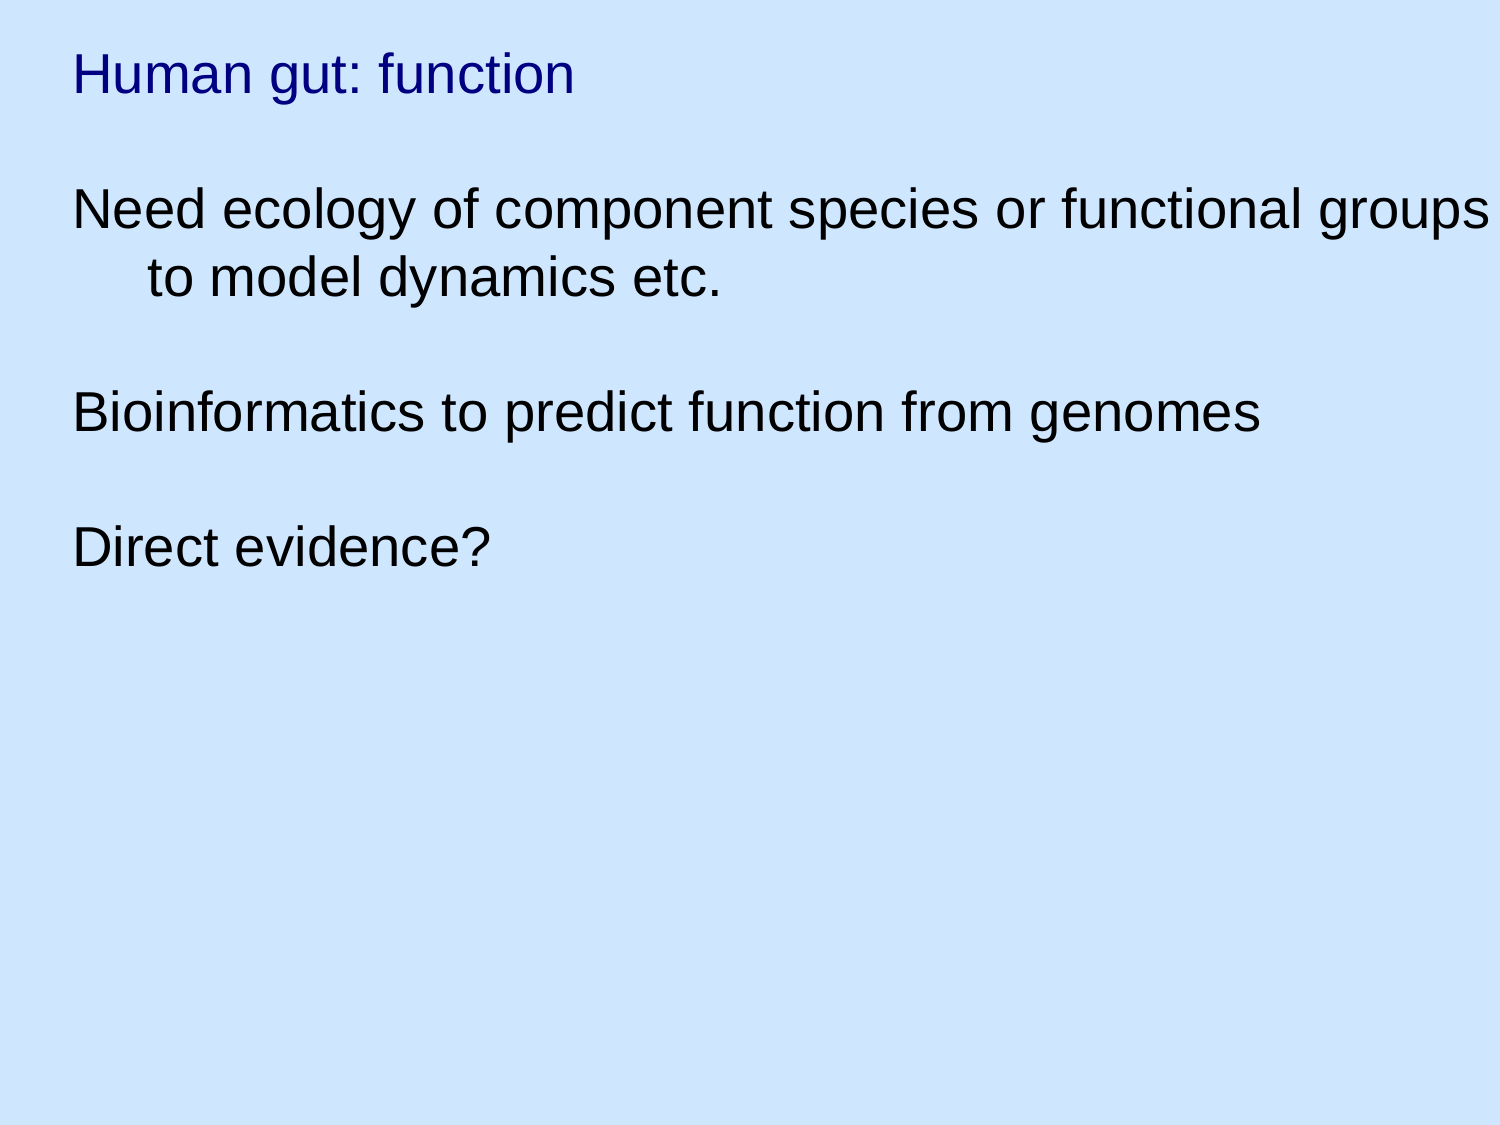

Human gut: function

Need ecology of component species or functional groups to model dynamics etc.

Bioinformatics to predict function from genomes

Direct evidence?